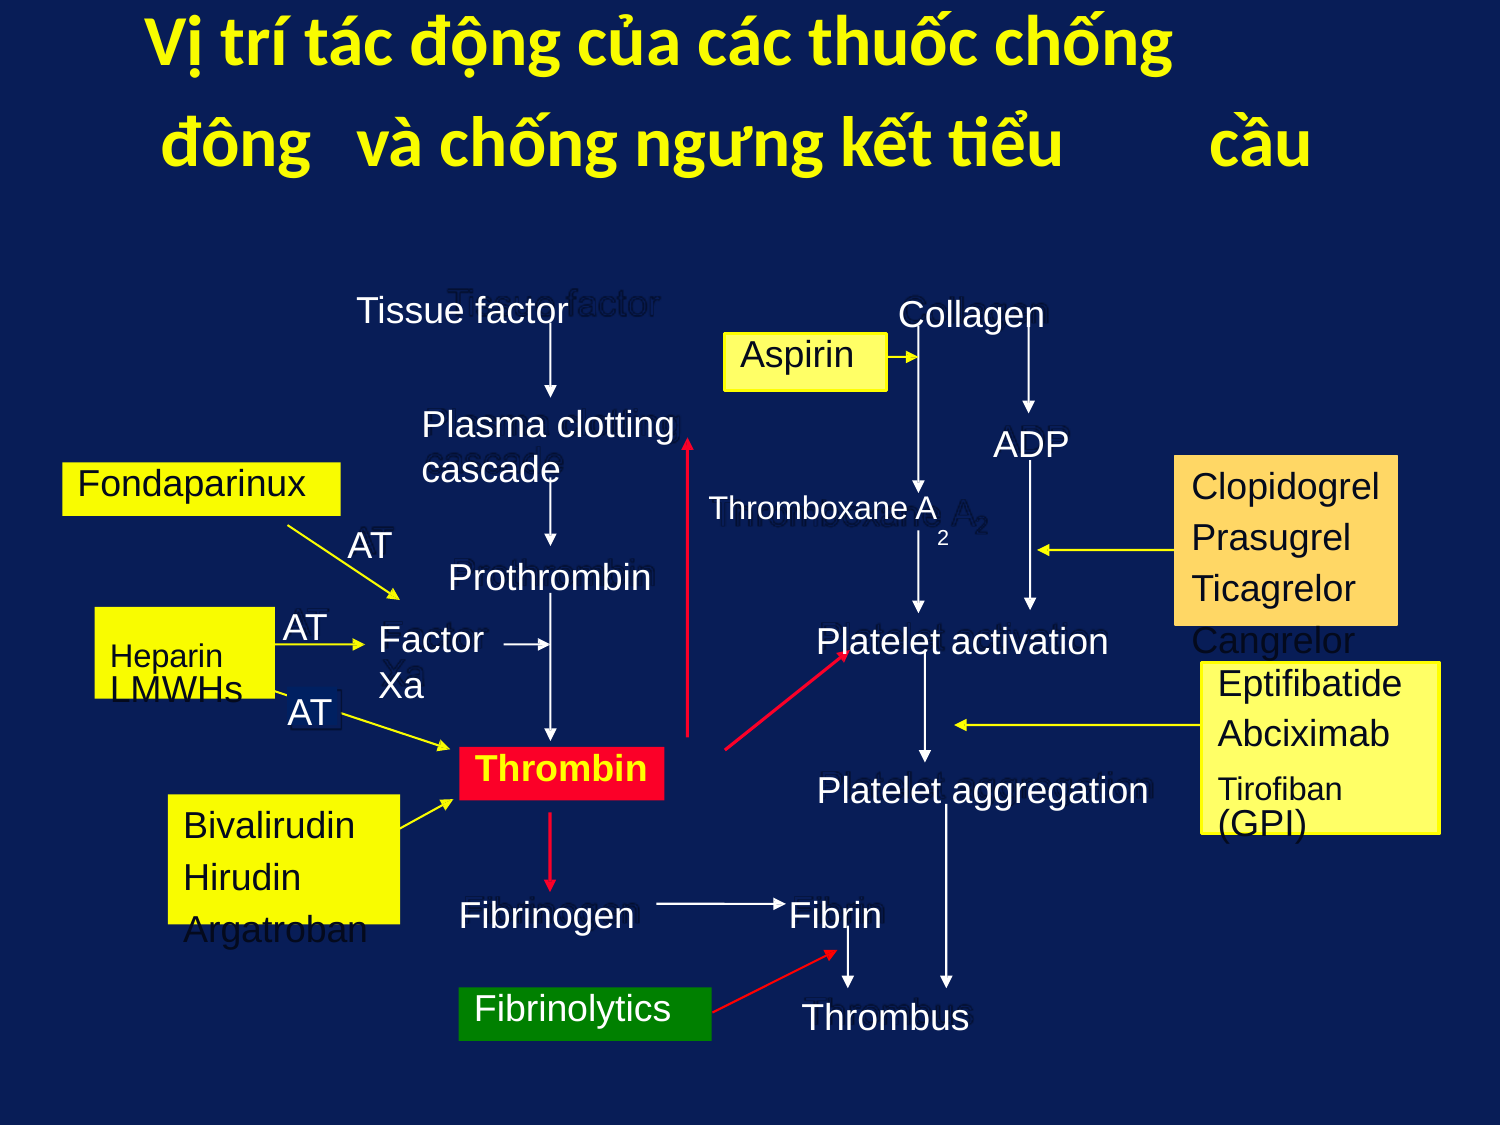

Vị trí tác động của các thuốc chống
đông
và chống ngưng kết tiểu
Tissue factor
cầu

Collagen

Aspirin

Plasma clotting cascade

ADP

Clopidogrel
Prasugrel
Ticagrelor
Cangrelor

Fondaparinux

Thromboxane A2

AT

Prothrombin

AT

Heparin
LMWHs

Factor
Xa
Platelet activation

Eptifibatide
Tirofiban
(GPI)

AT

Abciximab

Thrombin

Platelet aggregation

Bivalirudin
Hirudin
Argatroban

Fibrinogen
Fibrin

Fibrinolytics
Thrombus